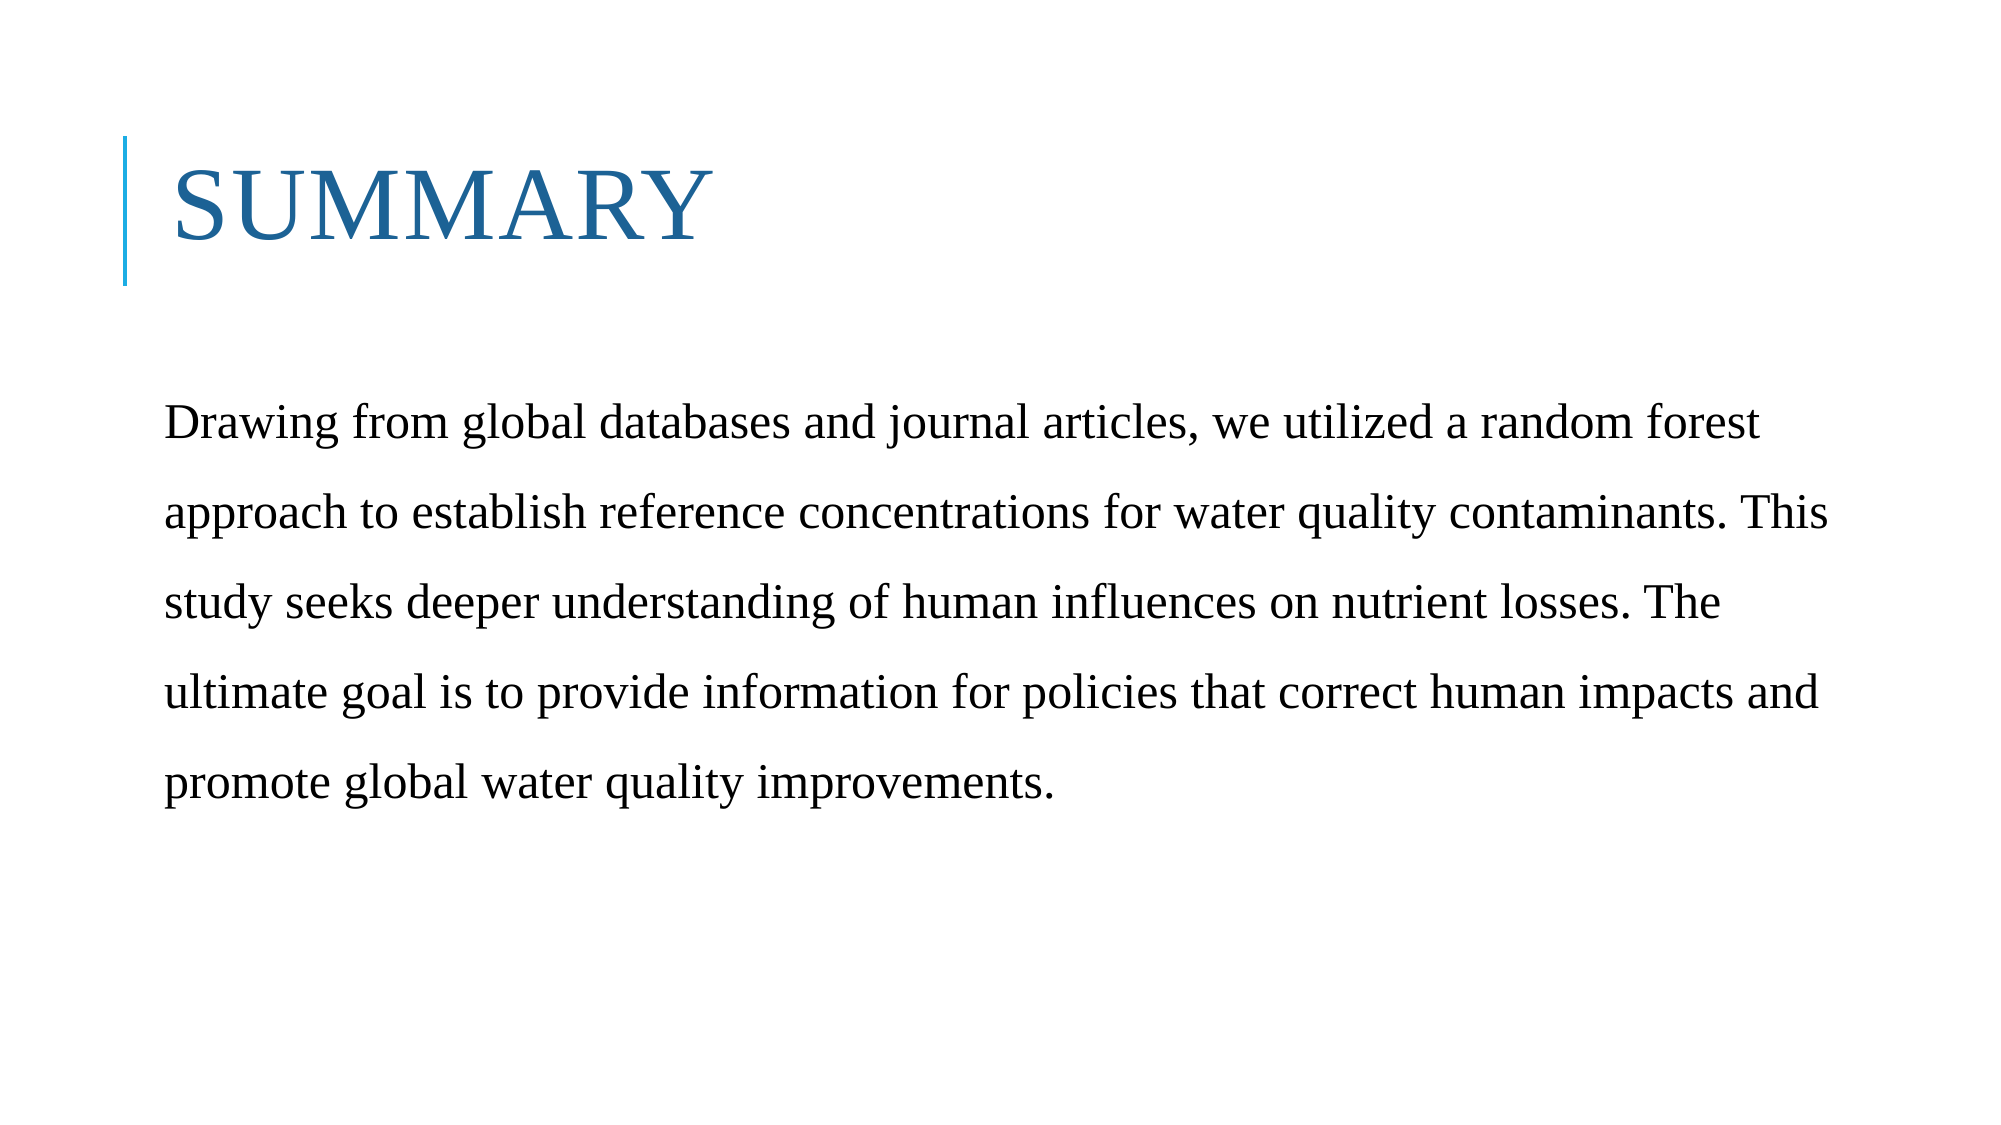

summary
Drawing from global databases and journal articles, we utilized a random forest approach to establish reference concentrations for water quality contaminants. This study seeks deeper understanding of human influences on nutrient losses. The ultimate goal is to provide information for policies that correct human impacts and promote global water quality improvements.